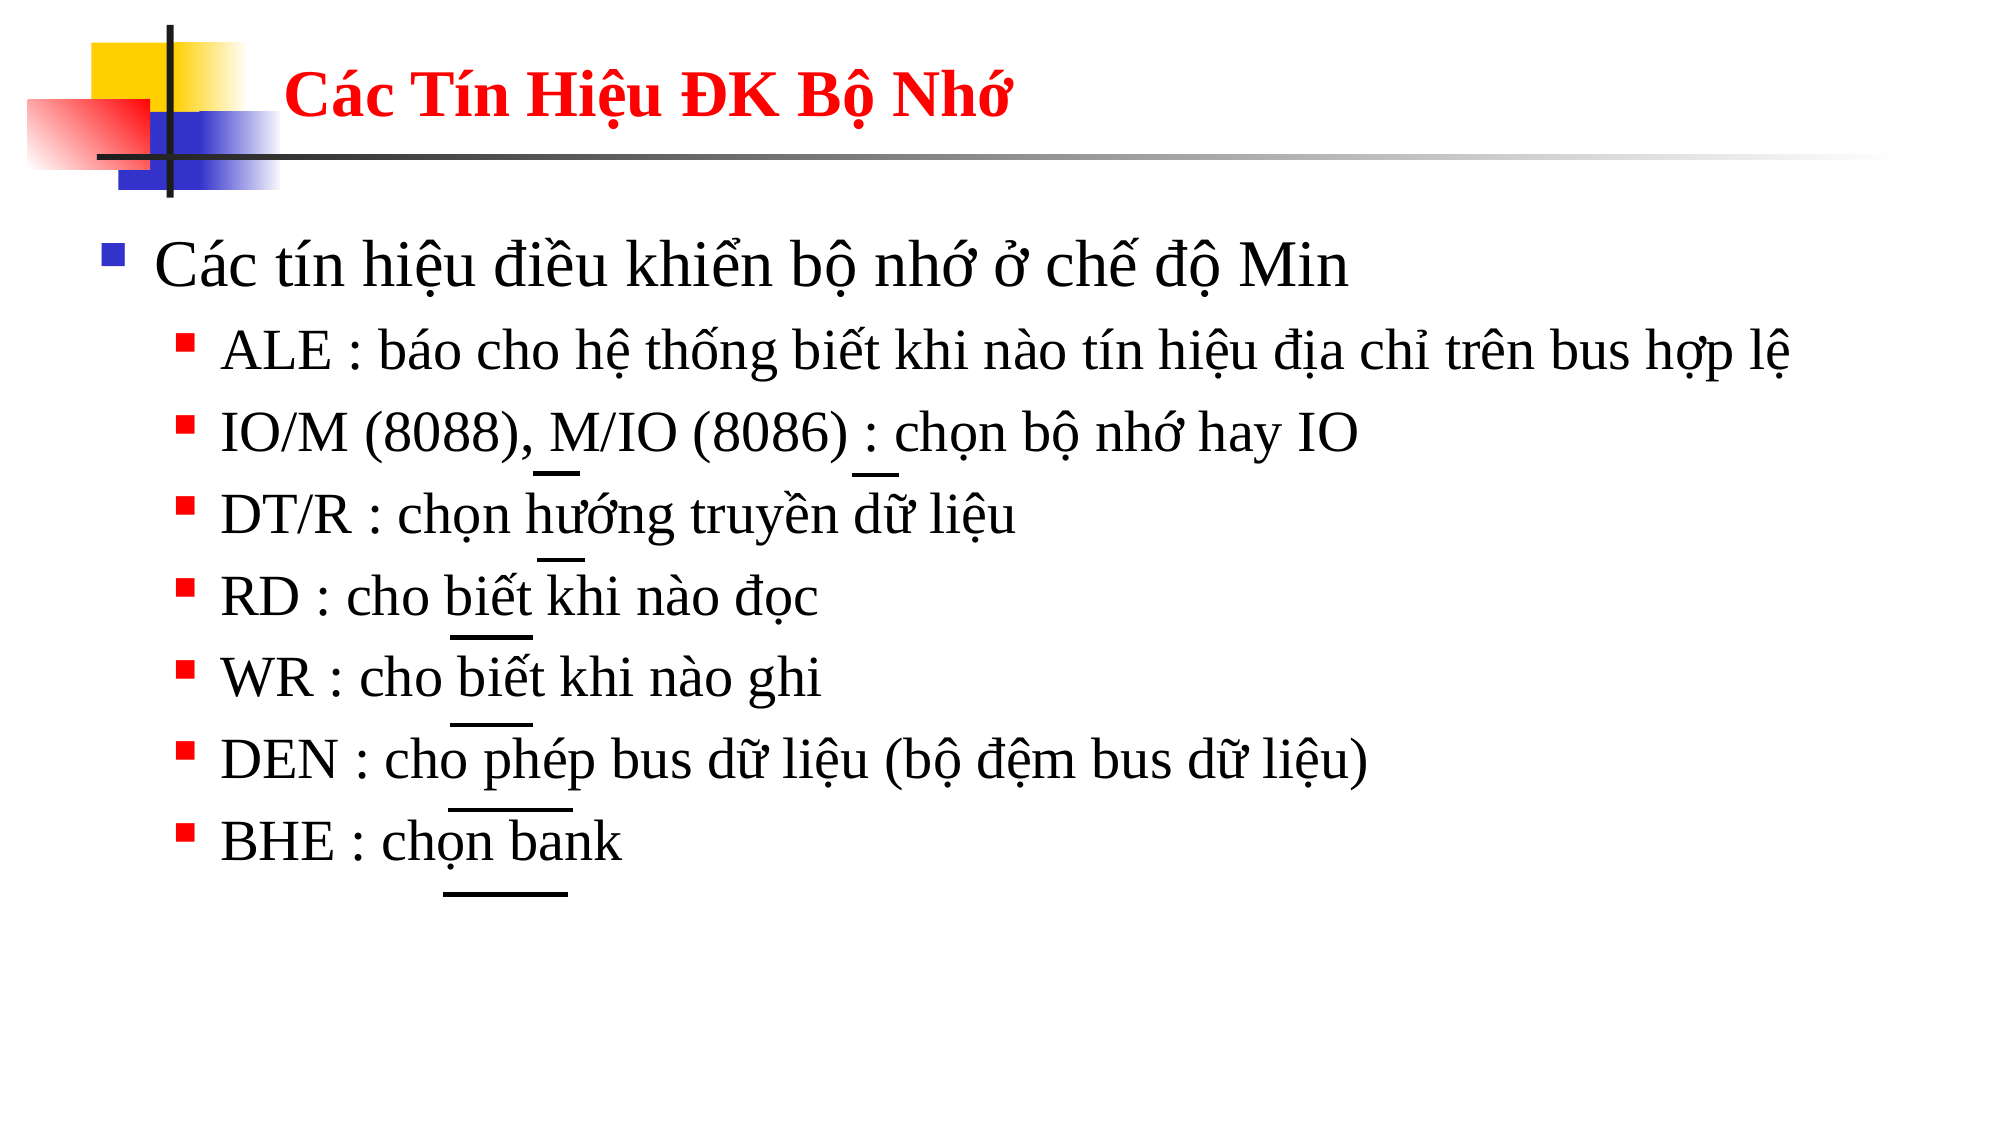

# Các Tín Hiệu ĐK Bộ Nhớ
Các tín hiệu điều khiển bộ nhớ ở chế độ Min
ALE : báo cho hệ thống biết khi nào tín hiệu địa chỉ trên bus hợp lệ
IO/M (8088), M/IO (8086) : chọn bộ nhớ hay IO
DT/R : chọn hướng truyền dữ liệu
RD : cho biết khi nào đọc
WR : cho biết khi nào ghi
DEN : cho phép bus dữ liệu (bộ đệm bus dữ liệu)
BHE : chọn bank